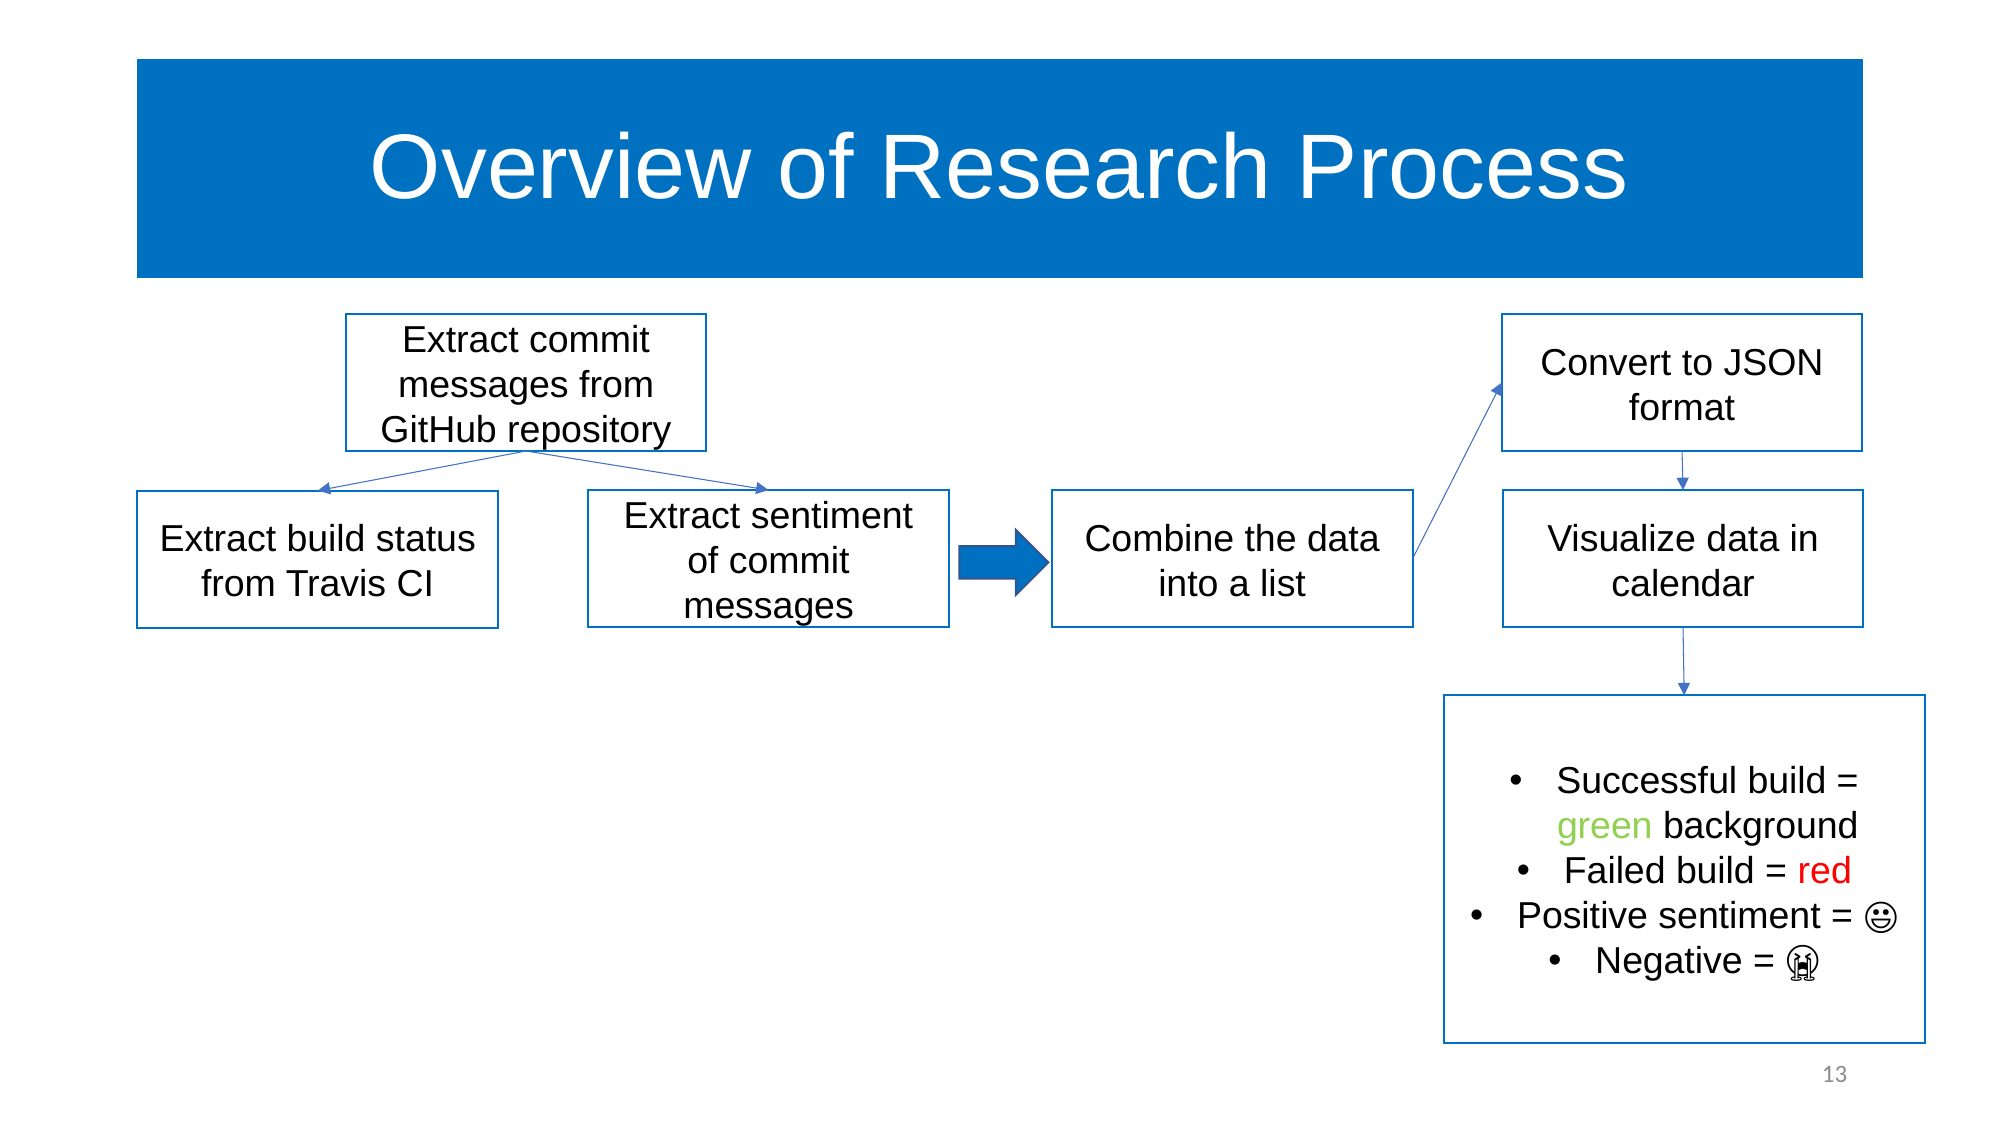

Overview of Research Process
Extract commit messages from GitHub repository
Convert to JSON format
Combine the data into a list
Extract sentiment of commit messages
Visualize data in calendar
Extract build status from Travis CI

Successful build = green background
Failed build = red
Positive sentiment = 😃
Negative = 😭
13